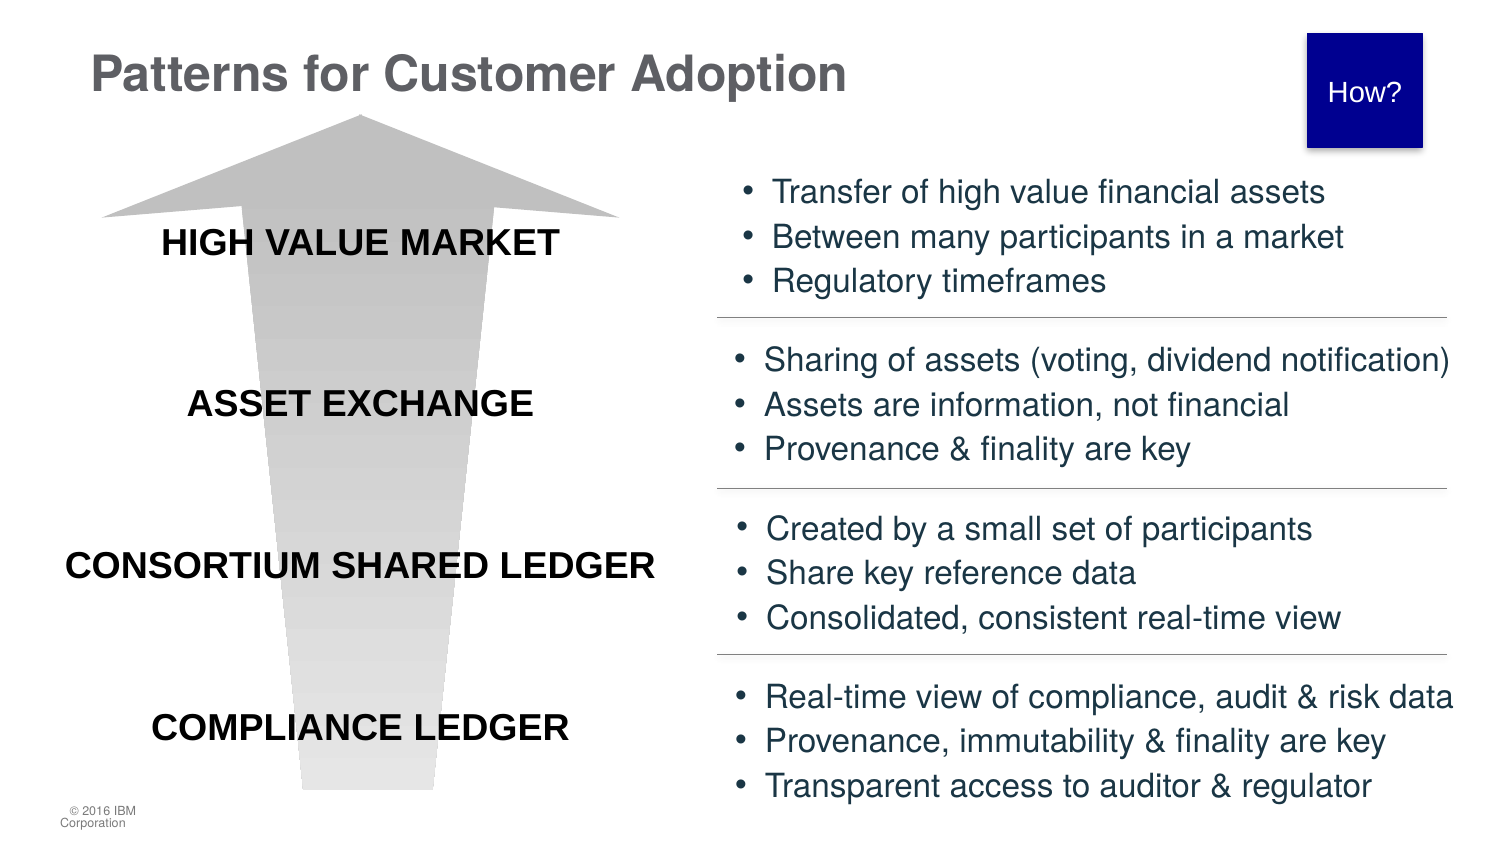

# Patterns for Customer Adoption
How?

Transfer of high value financial assets
Between many participants in a market
Regulatory timeframes
HIGH VALUE MARKET
Sharing of assets (voting, dividend notification)
Assets are information, not financial
Provenance & finality are key
ASSET EXCHANGE
Created by a small set of participants
Share key reference data
Consolidated, consistent real-time view
CONSORTIUM SHARED LEDGER
Real-time view of compliance, audit & risk data
Provenance, immutability & finality are key
Transparent access to auditor & regulator
COMPLIANCE LEDGER